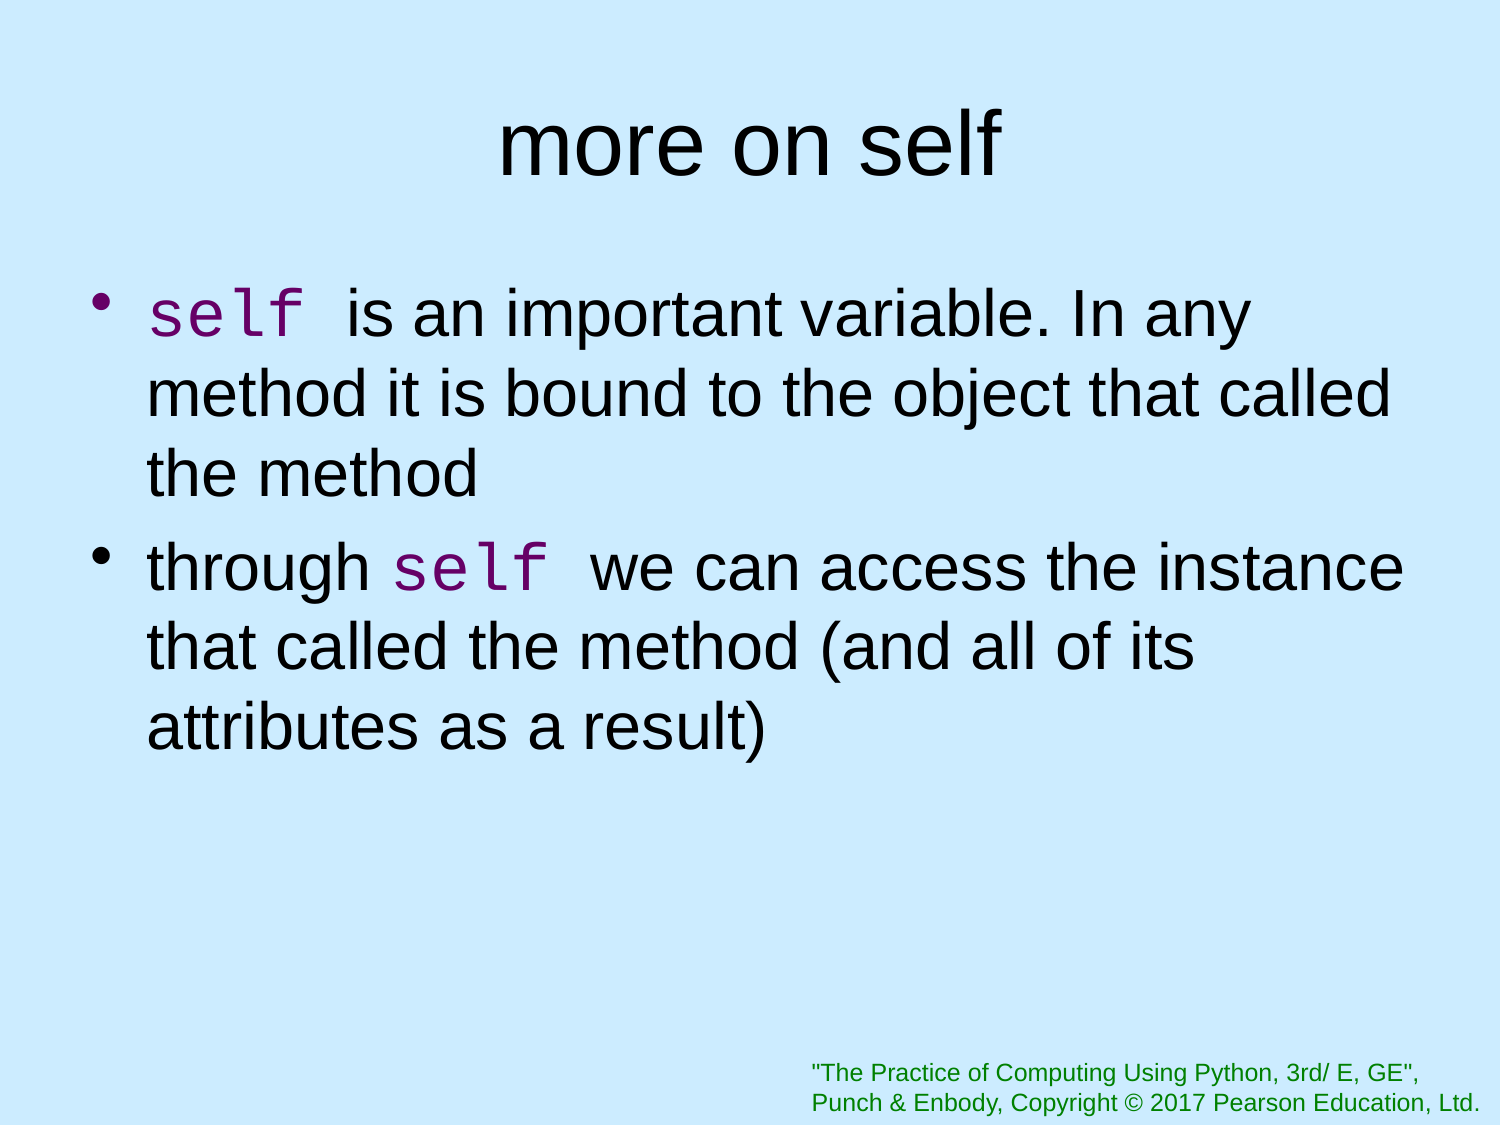

# more on self
self is an important variable. In any method it is bound to the object that called the method
through self we can access the instance that called the method (and all of its attributes as a result)